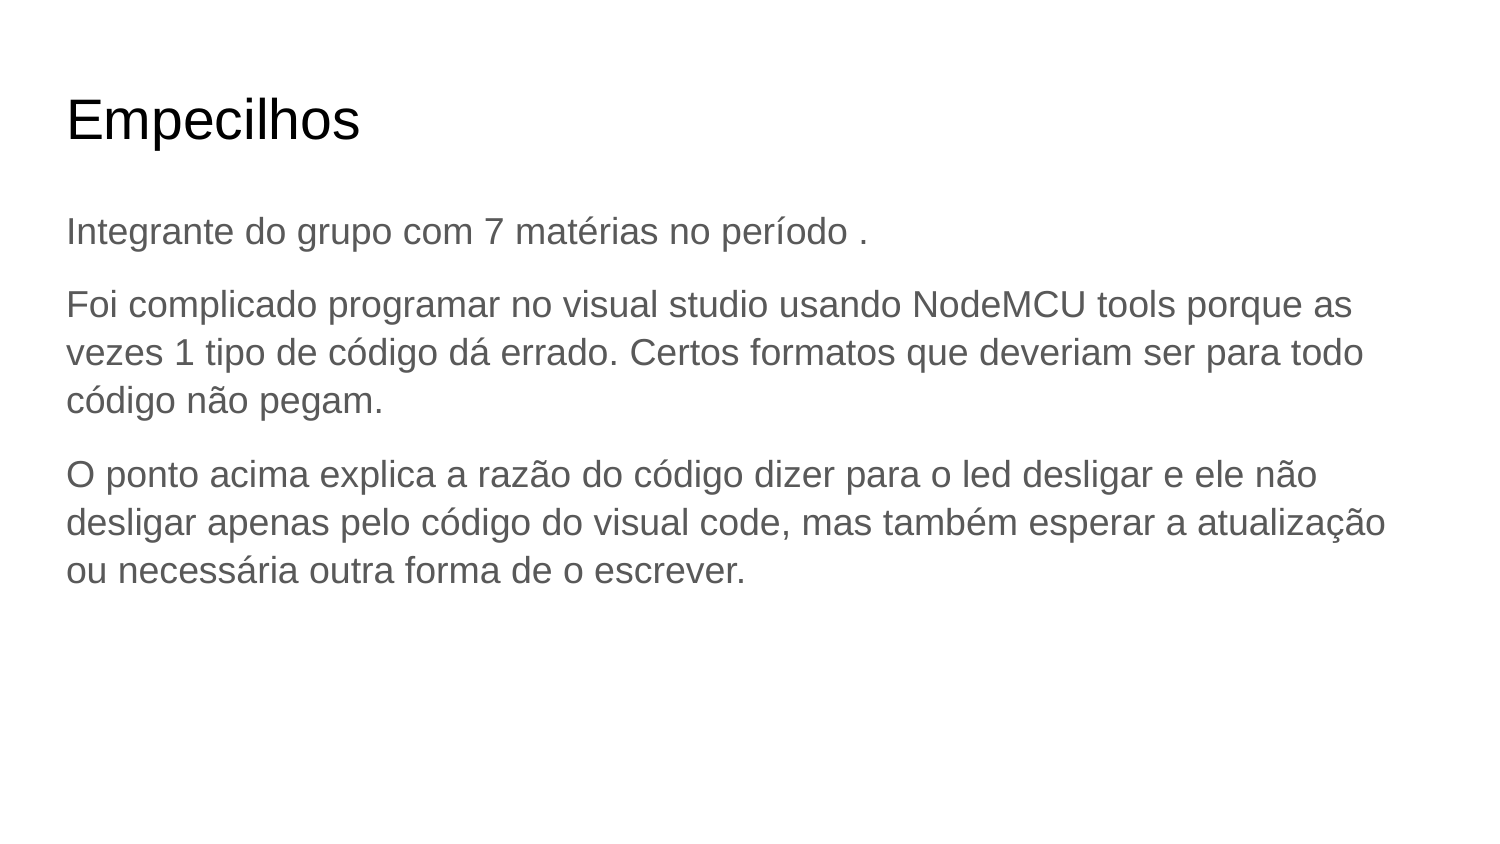

# Empecilhos
Integrante do grupo com 7 matérias no período .
Foi complicado programar no visual studio usando NodeMCU tools porque as vezes 1 tipo de código dá errado. Certos formatos que deveriam ser para todo código não pegam.
O ponto acima explica a razão do código dizer para o led desligar e ele não desligar apenas pelo código do visual code, mas também esperar a atualização ou necessária outra forma de o escrever.